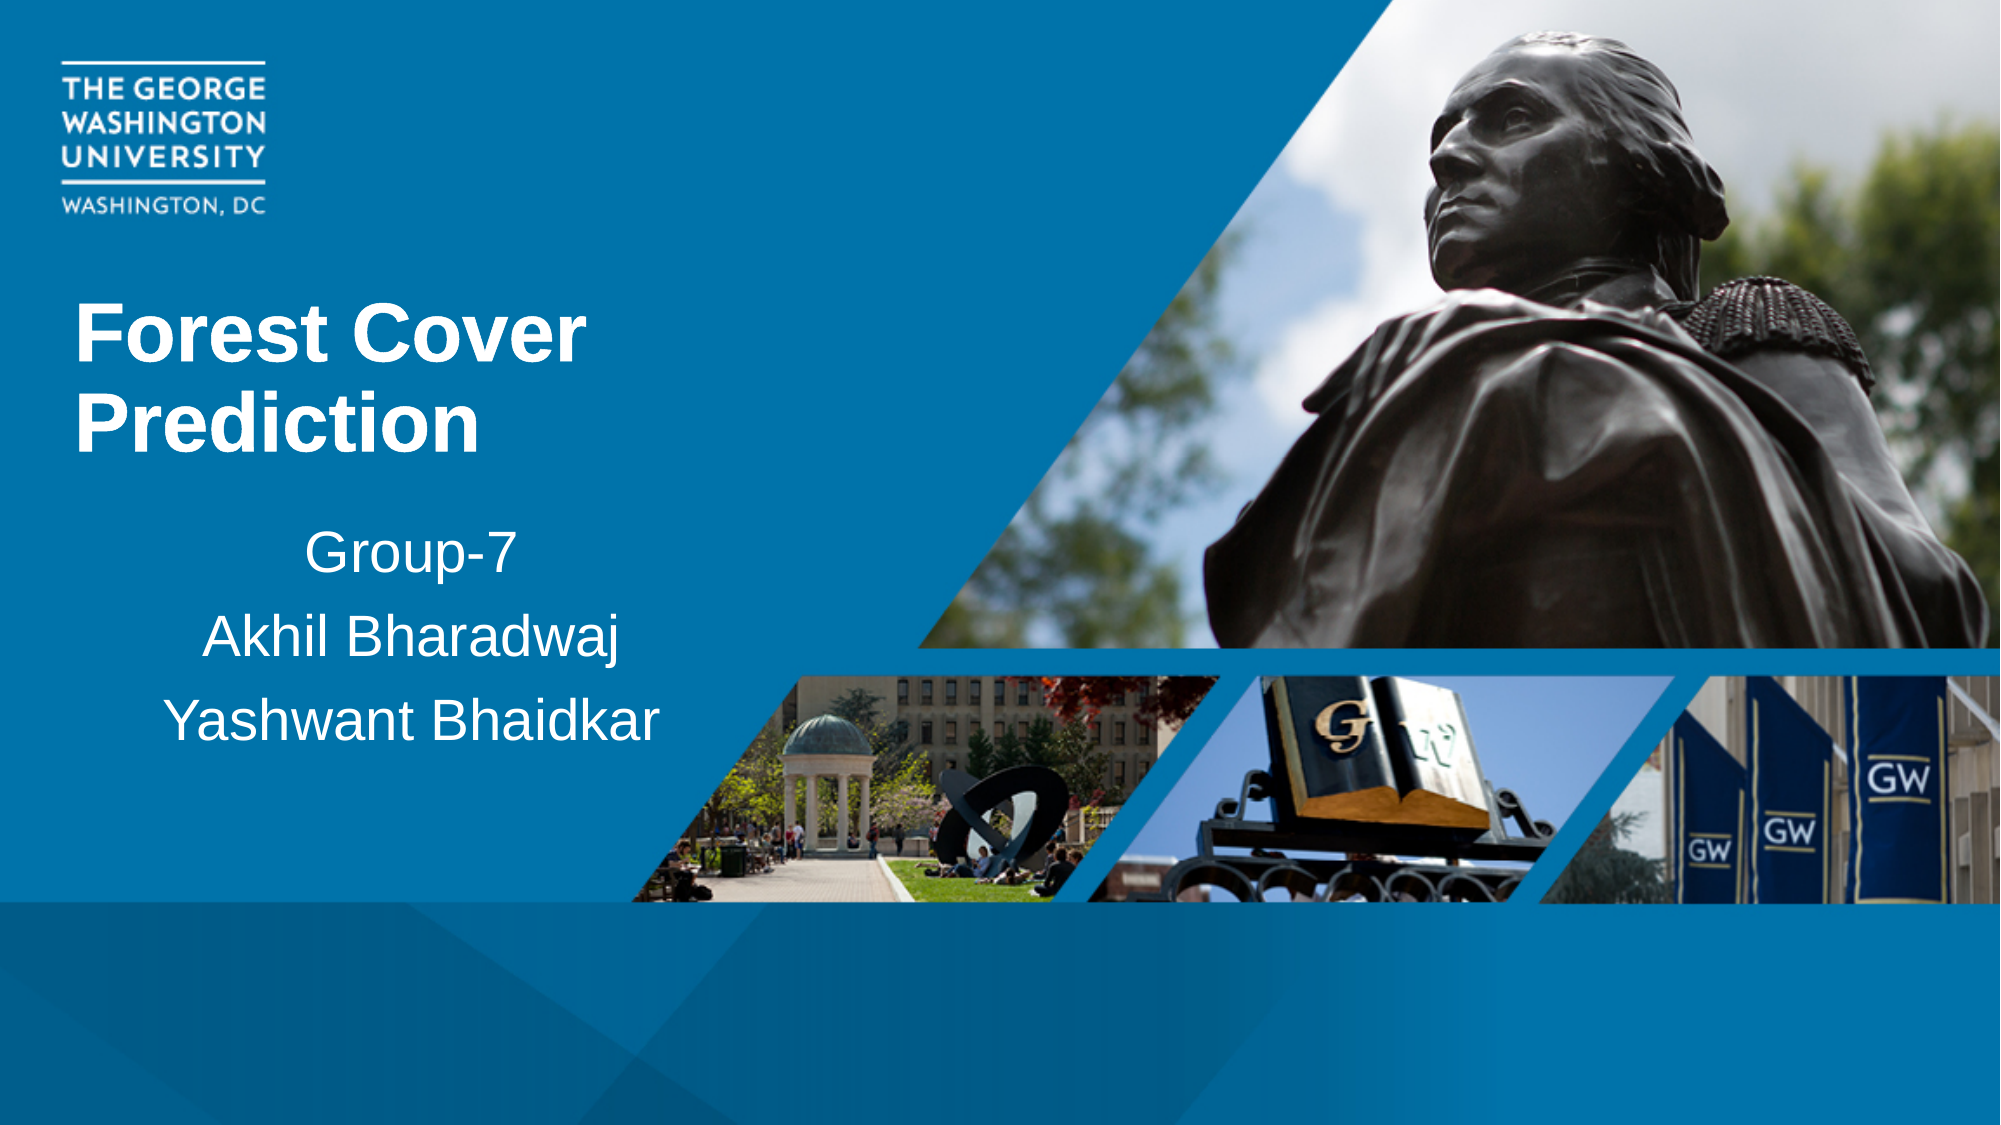

# Forest Cover Prediction
Group-7
Akhil Bharadwaj
Yashwant Bhaidkar